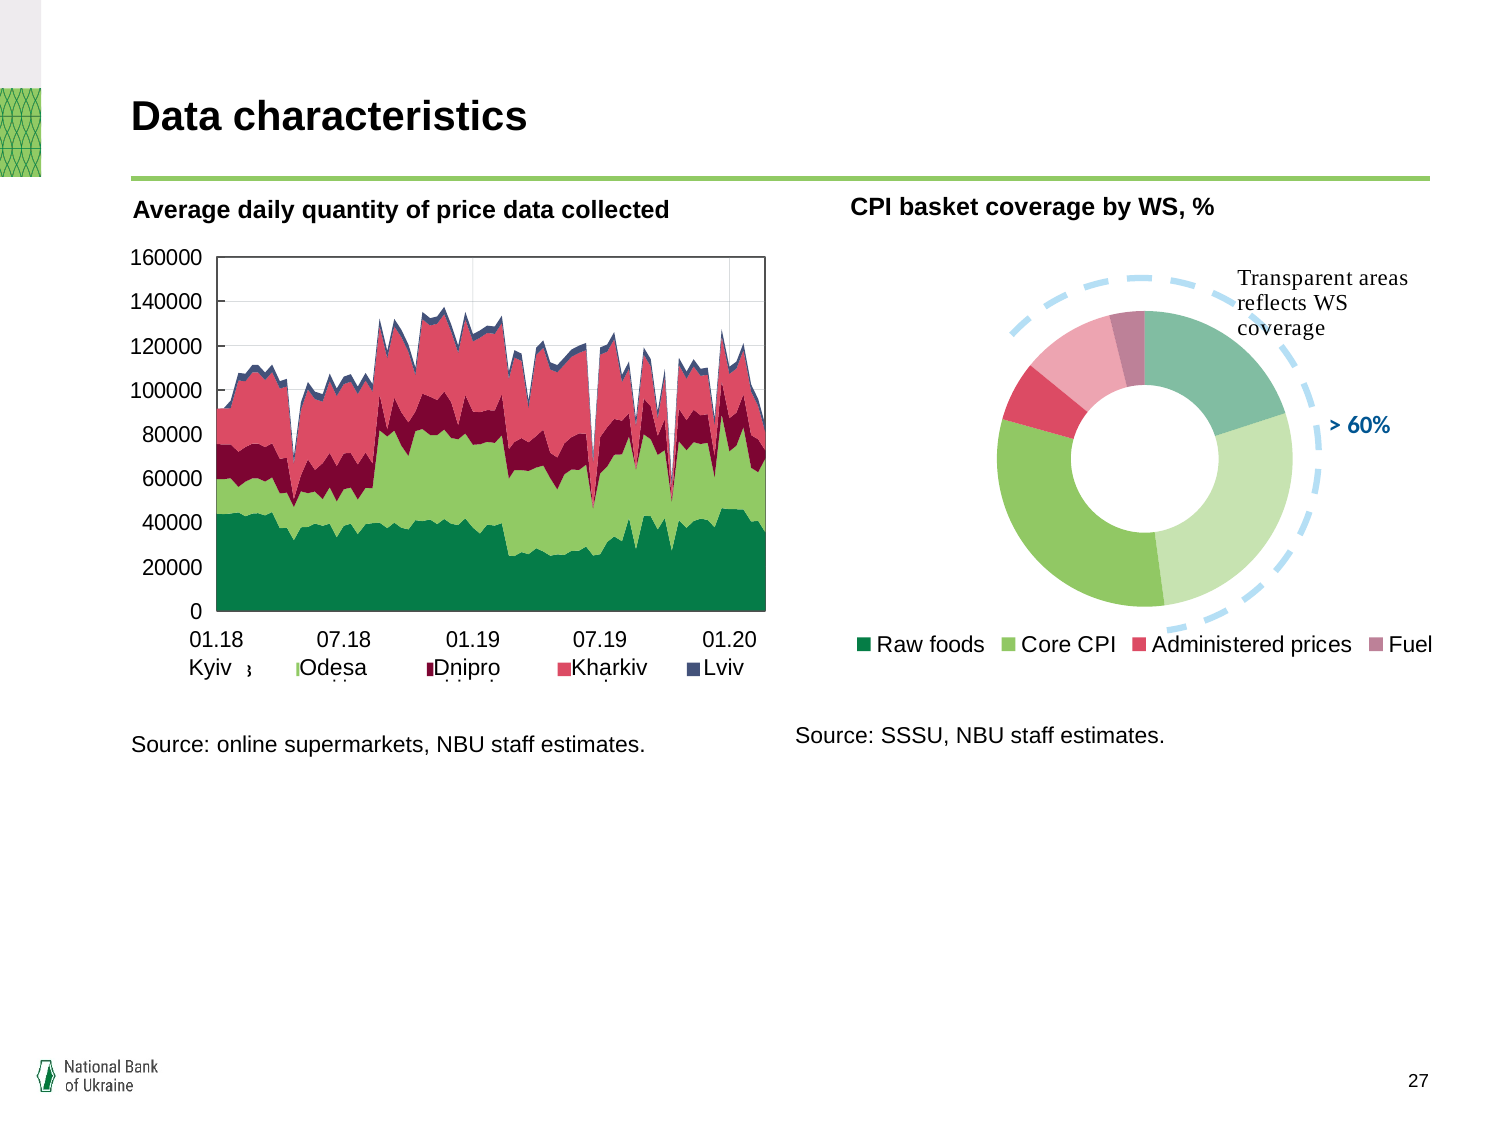

# Data characteristics
CPI basket coverage by WS, %
Average daily quantity of price data collected

### Chart

| Category | Київ | Одеса | Дніпро | Харків | Львів |
|---|---|---|---|---|---|
| 43101 | 43793.0 | 15746.0 | 15808.0 | 16108.0 | 0.0 |
| 43111 | 43641.0 | 15824.0 | 15801.0 | 16263.0 | 0.0 |
| 43121 | 43908.0 | 15988.0 | 15337.0 | 16399.0 | 3450.0 |
| 43132 | 44429.0 | 11538.0 | 15935.0 | 32283.0 | 3446.0 |
| 43142 | 42663.0 | 15704.0 | 15687.0 | 29772.0 | 3446.0 |
| 43152 | 43899.0 | 15962.0 | 15733.0 | 32224.0 | 3438.0 |
| 43160 | 44043.0 | 15794.0 | 15794.0 | 32182.0 | 3434.0 |
| 43170 | 43057.0 | 15331.0 | 15589.0 | 30383.0 | 3431.0 |
| 43180 | 44544.0 | 15744.0 | 15484.0 | 32185.0 | 3436.0 |
| 43191 | 37221.0 | 15749.0 | 15746.0 | 31779.0 | 3405.0 |
| 43201 | 37452.0 | 15940.0 | 15791.0 | 32337.0 | 3404.0 |
| 43211 | 31858.0 | 15000.0 | 3580.0 | 15996.0 | 3400.0 |
| 43221 | 37664.0 | 16281.0 | 7238.0 | 29646.0 | 3399.0 |
| 43231 | 37819.0 | 15301.0 | 15346.0 | 31641.0 | 3400.0 |
| 43241 | 39363.0 | 14505.0 | 9815.0 | 32036.0 | 3399.0 |
| 43252 | 38360.0 | 12073.0 | 16306.0 | 27830.0 | 3403.0 |
| 43262 | 39330.0 | 16498.0 | 15574.0 | 32498.0 | 3404.0 |
| 43272 | 33148.0 | 16256.0 | 16047.0 | 31693.0 | 3401.0 |
| 43282 | 38351.0 | 16534.0 | 16287.0 | 31350.0 | 3399.0 |
| 43292 | 39313.0 | 16349.0 | 15688.0 | 32293.0 | 3397.0 |
| 43302 | 34581.0 | 15677.0 | 15881.0 | 31871.0 | 3394.0 |
| 43313 | 39136.0 | 16348.0 | 16119.0 | 32617.0 | 3392.0 |
| 43323 | 39528.0 | 15888.0 | 11206.0 | 32537.0 | 3388.0 |
| 43333 | 39781.0 | 41862.0 | 16305.0 | 30925.0 | 3382.0 |
| 43344 | 37271.0 | 41561.0 | 3238.0 | 32190.0 | 3356.0 |
| 43354 | 39764.0 | 41772.0 | 14943.0 | 32220.0 | 3355.0 |
| 43364 | 37472.0 | 37221.0 | 15116.0 | 34024.0 | 3352.0 |
| 43374 | 36727.0 | 33286.0 | 15201.0 | 31915.0 | 3355.0 |
| 43384 | 40877.0 | 40385.0 | 8881.0 | 16537.0 | 3332.0 |
| 43394 | 40456.0 | 41728.0 | 16024.0 | 33712.0 | 3326.0 |
| 43405 | 41219.0 | 38273.0 | 17361.0 | 32235.0 | 3321.0 |
| 43415 | 39104.0 | 40347.0 | 15876.0 | 34558.0 | 3321.0 |
| 43425 | 41439.0 | 40546.0 | 17258.0 | 34984.0 | 3314.0 |
| 43435 | 39240.0 | 38900.0 | 16237.0 | 31826.0 | 3312.0 |
| 43445 | 38728.0 | 38848.0 | 6392.0 | 32737.0 | 3312.0 |
| 43455 | 41733.0 | 38455.0 | 17467.0 | 34287.0 | 3312.0 |
| 43466 | 37466.0 | 37587.0 | 15032.0 | 31773.0 | 3312.0 |
| 43476 | 34836.0 | 40459.0 | 14540.0 | 33719.0 | 3312.0 |
| 43486 | 38889.0 | 37508.0 | 14348.0 | 34978.0 | 3315.0 |
| 43497 | 38441.0 | 37459.0 | 14726.0 | 34670.0 | 3332.0 |
| 43507 | 39539.0 | 39848.0 | 18678.0 | 32154.0 | 3328.0 |
| 43517 | 24835.0 | 34897.0 | 13388.0 | 31772.0 | 3330.0 |
| 43525 | 24636.0 | 38997.0 | 12698.0 | 38268.0 | 3325.0 |
| 43535 | 26429.0 | 37123.0 | 14553.0 | 34930.0 | 3325.0 |
| 43545 | 25479.0 | 37710.0 | 13016.0 | 15600.0 | 3324.0 |
| 43556 | 28179.0 | 36575.0 | 14298.0 | 36690.0 | 3318.0 |
| 43566 | 26701.0 | 38948.0 | 16302.0 | 37084.0 | 3307.0 |
| 43576 | 24775.0 | 35122.0 | 11544.0 | 37705.0 | 3283.0 |
| 43586 | 25401.0 | 29417.0 | 14480.0 | 38599.0 | 3278.0 |
| 43596 | 25135.0 | 36508.0 | 14086.0 | 35580.0 | 3278.0 |
| 43606 | 26975.0 | 36886.0 | 14650.0 | 36384.0 | 3280.0 |
| 43617 | 27082.0 | 36577.0 | 16551.0 | 36492.0 | 3280.0 |
| 43627 | 28951.0 | 37113.0 | 14004.0 | 37861.0 | 3281.0 |
| 43637 | 24896.0 | 21355.0 | 0.0 | 20515.0 | 3268.0 |
| 43647 | 25482.0 | 36638.0 | 16408.0 | 37380.0 | 3268.0 |
| 43657 | 30988.0 | 34209.0 | 17840.0 | 34168.0 | 3265.0 |
| 43667 | 33558.0 | 36965.0 | 16249.0 | 36093.0 | 3265.0 |
| 43678 | 31328.0 | 39375.0 | 15284.0 | 17419.0 | 3265.0 |
| 43688 | 41949.0 | 36870.0 | 10575.0 | 20173.0 | 3259.0 |
| 43698 | 27759.0 | 36131.0 | 0.0 | 19698.0 | 3259.0 |
| 43709 | 42951.0 | 36850.0 | 16286.0 | 19789.0 | 3259.0 |
| 43719 | 42672.0 | 34904.0 | 14902.0 | 18126.0 | 3254.0 |
| 43729 | 36685.0 | 33793.0 | 8658.0 | 7941.0 | 3251.0 |
| 43739 | 41904.0 | 30768.0 | 14078.0 | 19319.0 | 3249.0 |
| 43749 | 27096.0 | 22190.0 | 1065.0 | 5455.0 | 3241.0 |
| 43759 | 40925.0 | 35738.0 | 14806.0 | 19779.0 | 3241.0 |
| 43770 | 37401.0 | 35199.0 | 13570.0 | 18809.0 | 3239.0 |
| 43780 | 40527.0 | 35733.0 | 14681.0 | 19639.0 | 3240.0 |
| 43790 | 41595.0 | 33809.0 | 12985.0 | 17870.0 | 3234.0 |
| 43800 | 41004.0 | 34984.0 | 12975.0 | 17837.0 | 3235.0 |
| 43810 | 37679.0 | 22641.0 | 9750.0 | 14008.0 | 3234.0 |
| 43820 | 46337.0 | 42493.0 | 15215.0 | 20160.0 | 3234.0 |
| 43831 | 45852.0 | 26268.0 | 14985.0 | 20043.0 | 3234.0 |
| 43841 | 45834.0 | 28855.0 | 14942.0 | 19890.0 | 3230.0 |
| 43851 | 45750.0 | 37261.0 | 14970.0 | 19879.0 | 3231.0 |
| 43862 | 40265.0 | 24369.0 | 14806.0 | 19669.0 | 3230.0 |
| 43872 | 40598.0 | 22028.0 | 14881.0 | 15047.0 | 3226.0 |
| 43882 | 35369.0 | 33558.0 | 3544.0 | 8309.0 | 3225.0 |

### Chart

| Category |  |
|---|---|
| Raw foods | 0.0 |
|  | 19.992958464864433 |
|  | 27.860327178432396 |
| Core CPI | 31.478714377924955 |
| Administered prices | 6.575817687407074 |
|  | 10.240823919417721 |
| Fuel | 3.8513583719534057 |
Kyiv
Odesa
Dnipro
Lviv
Kharkiv
Source: SSSU, NBU staff estimates.
Source: online supermarkets, NBU staff estimates.

27